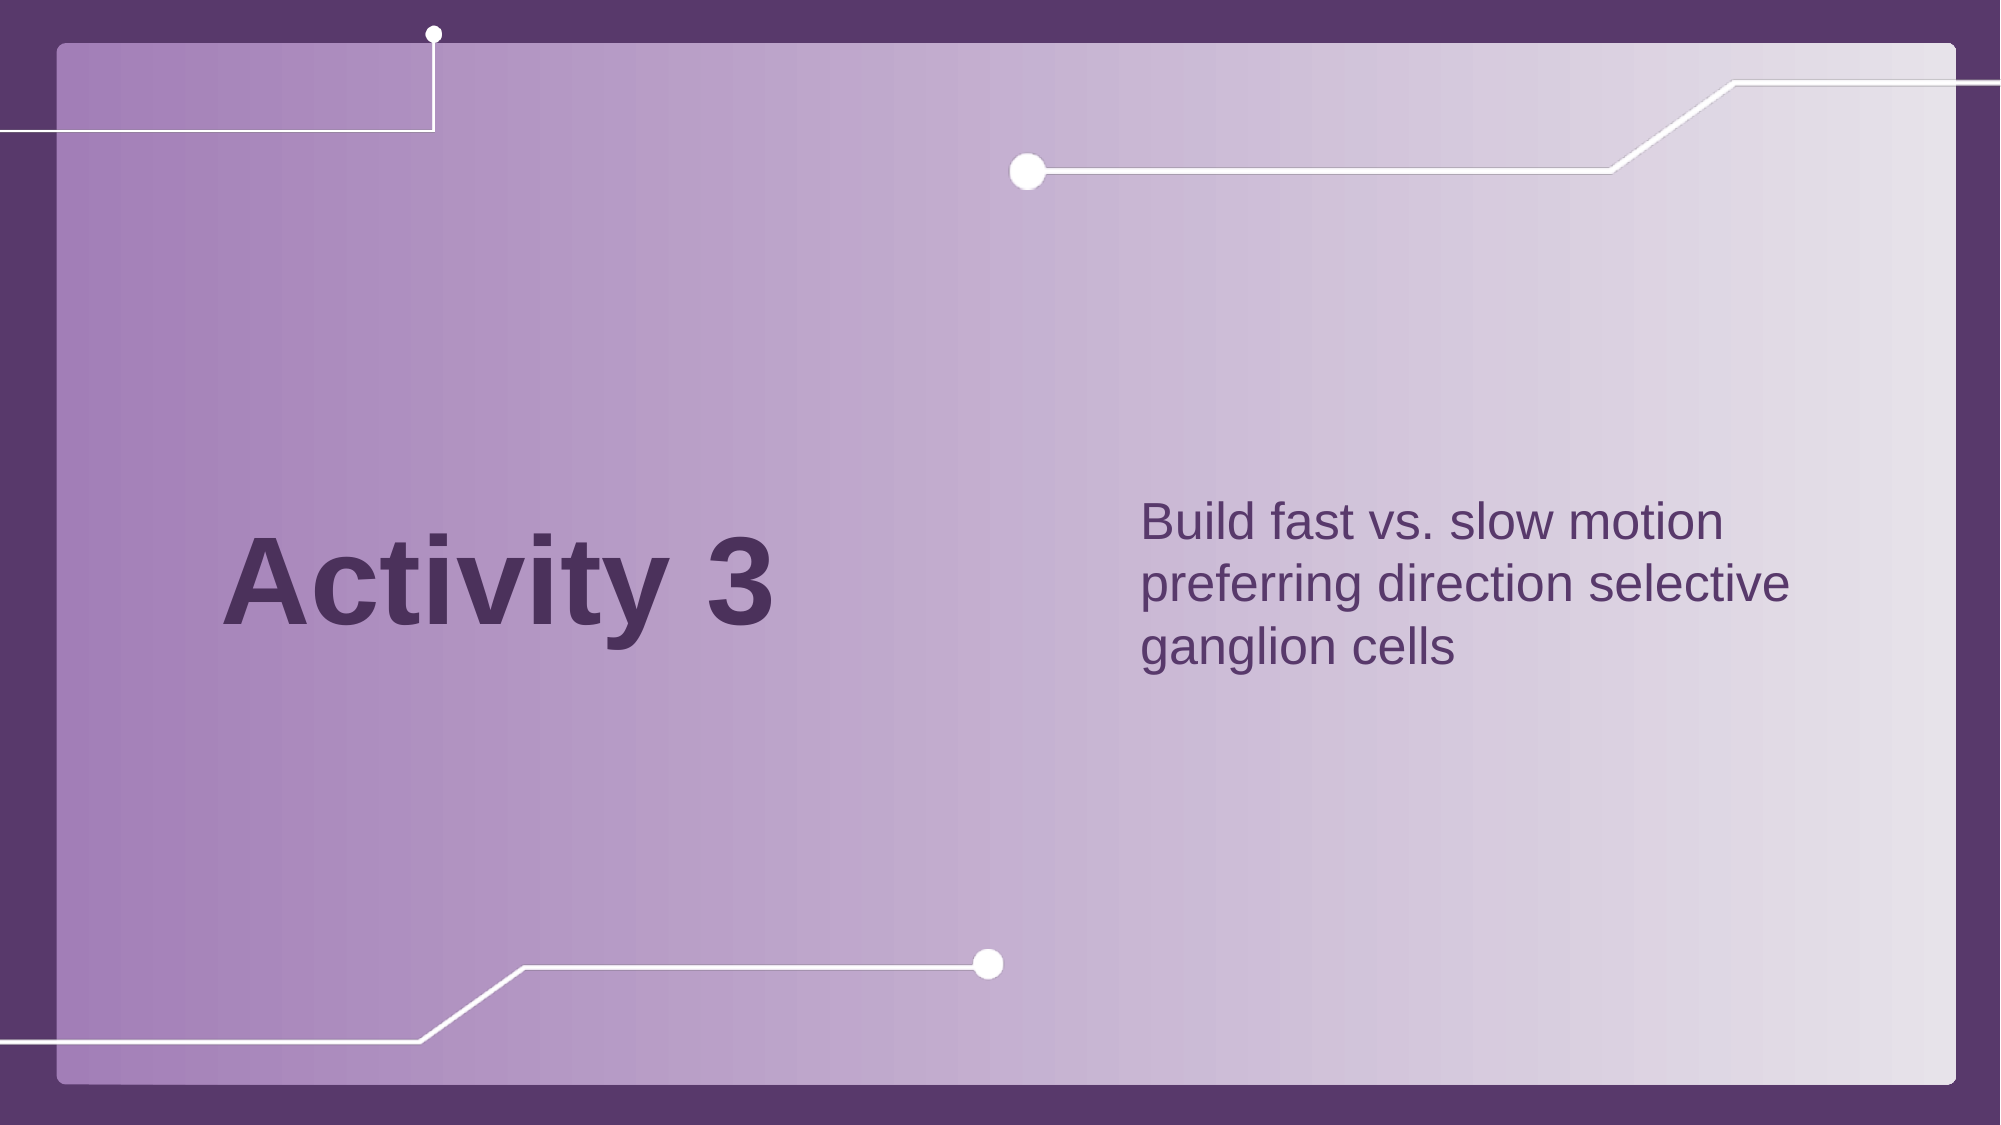

Build fast vs. slow motion preferring direction selective ganglion cells
Activity 3